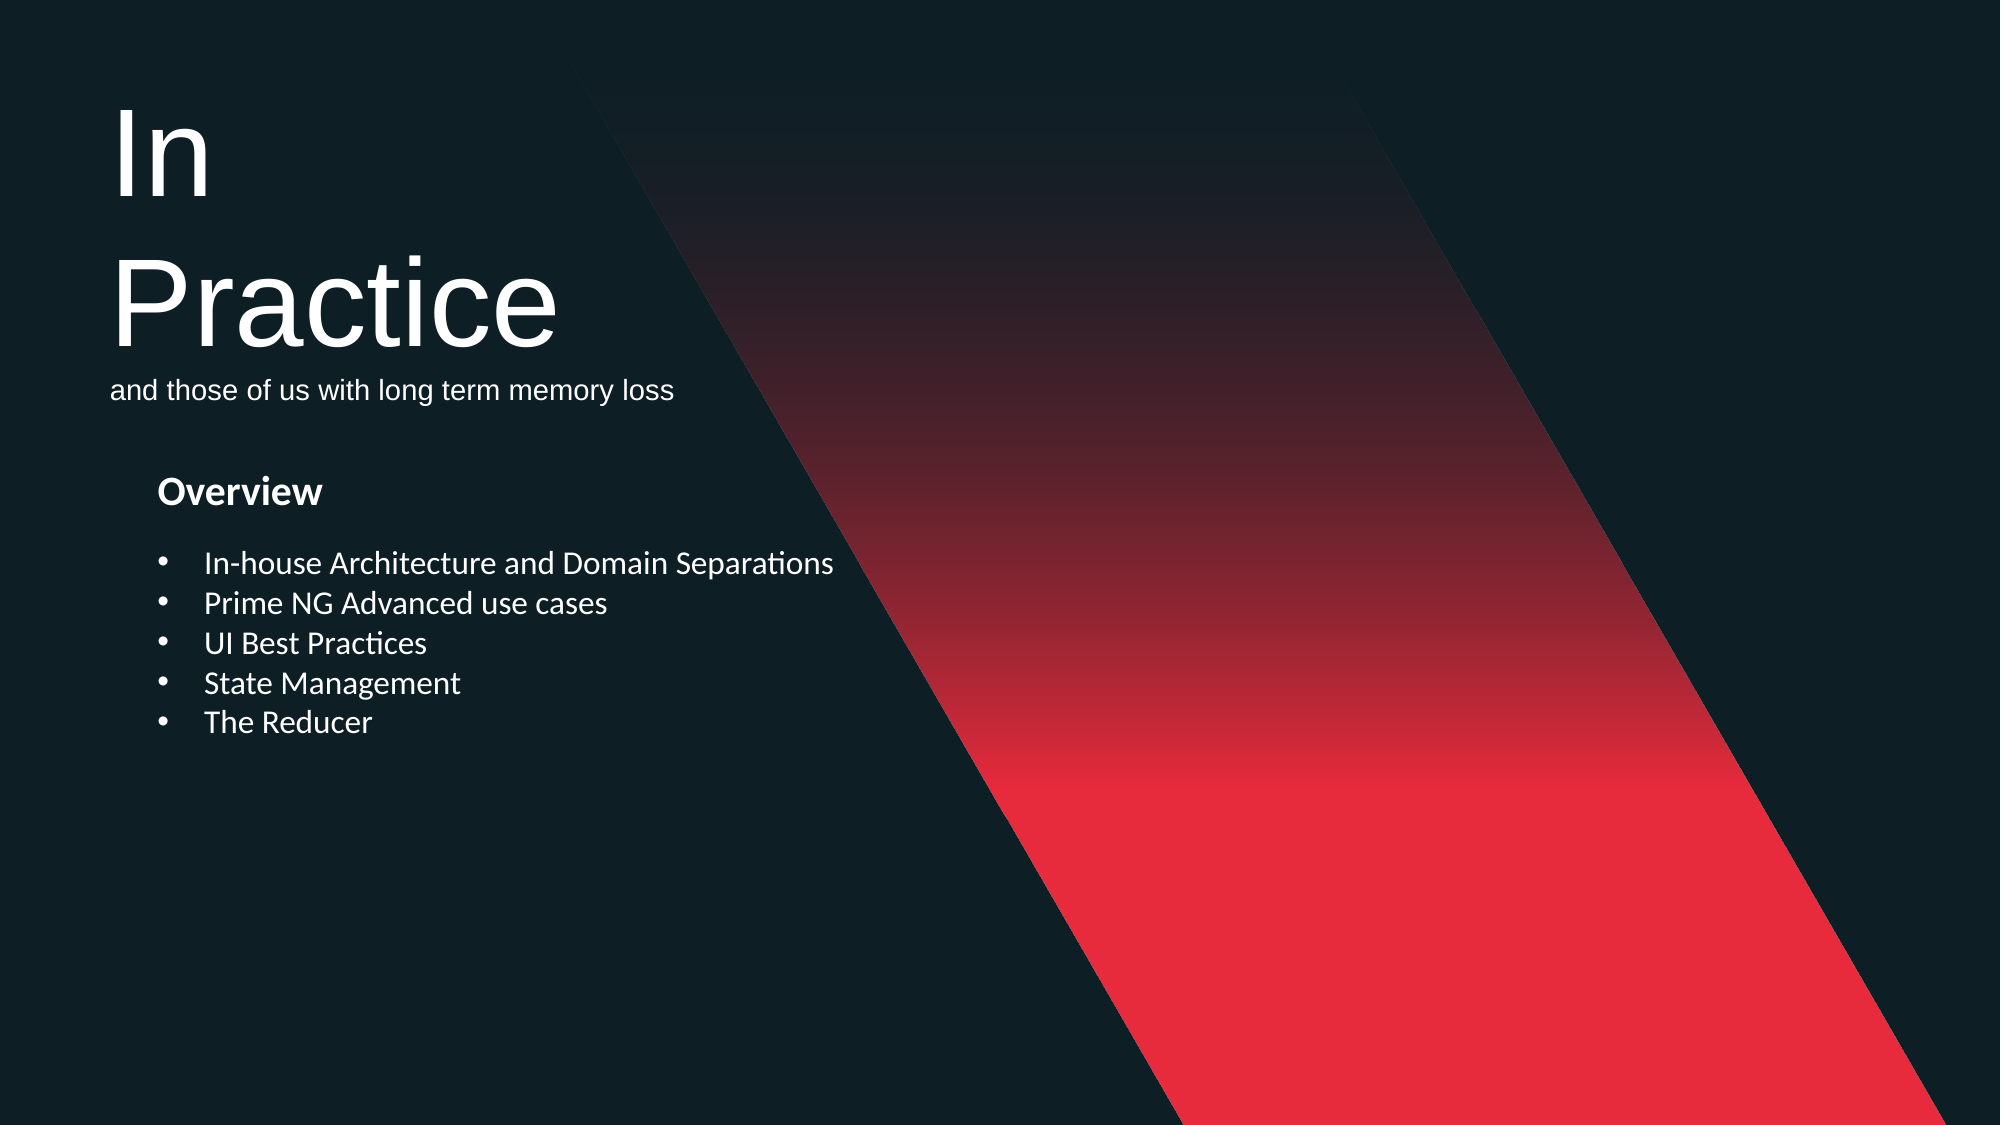

In
Practice
and those of us with long term memory loss
Overview
In-house Architecture and Domain Separations
Prime NG Advanced use cases
UI Best Practices
State Management
The Reducer